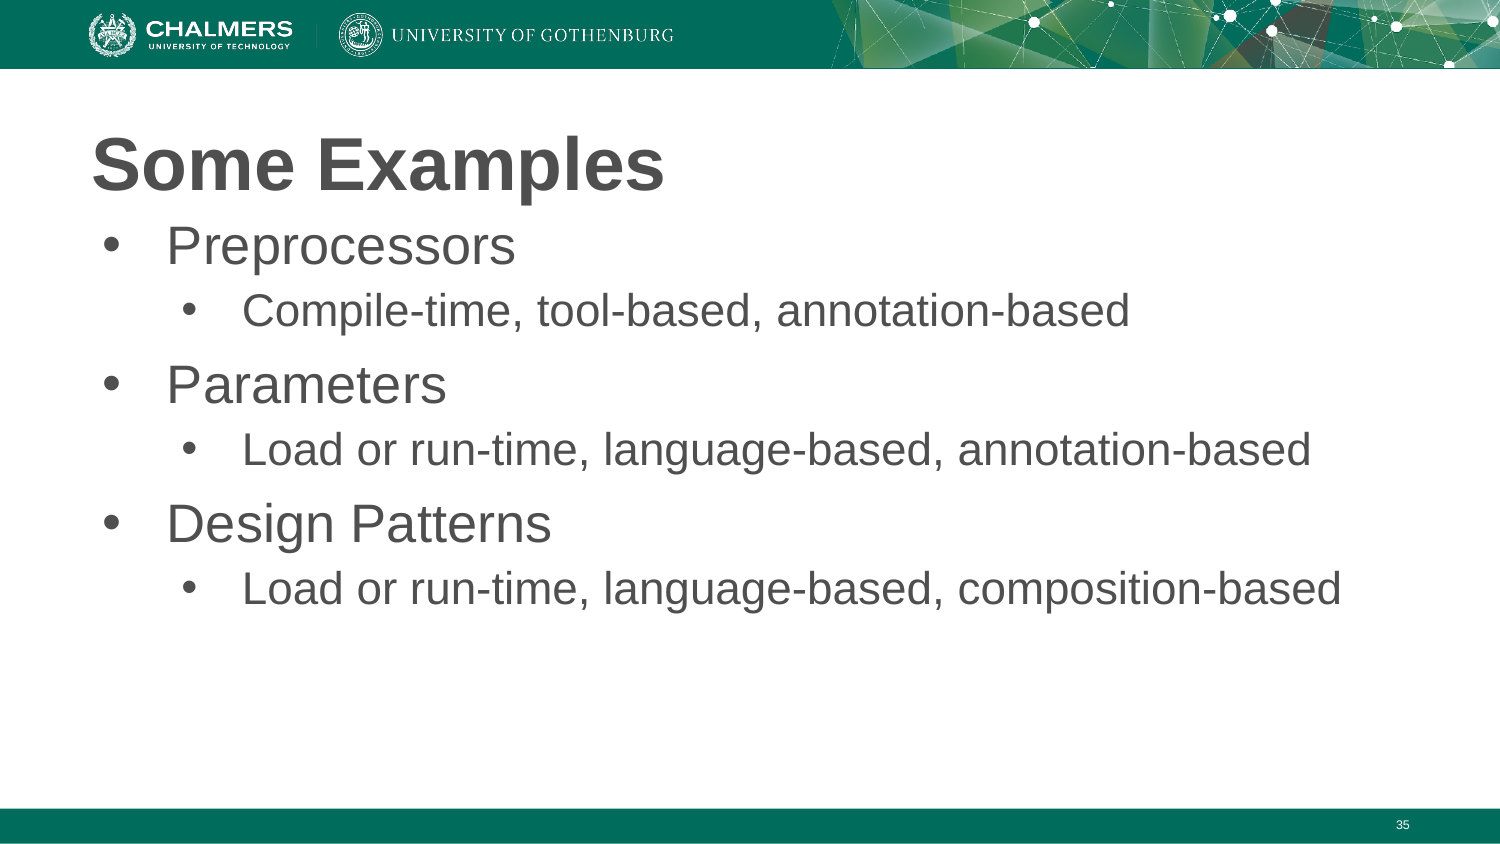

# Some Examples
Preprocessors
Compile-time, tool-based, annotation-based
Parameters
Load or run-time, language-based, annotation-based
Design Patterns
Load or run-time, language-based, composition-based
35